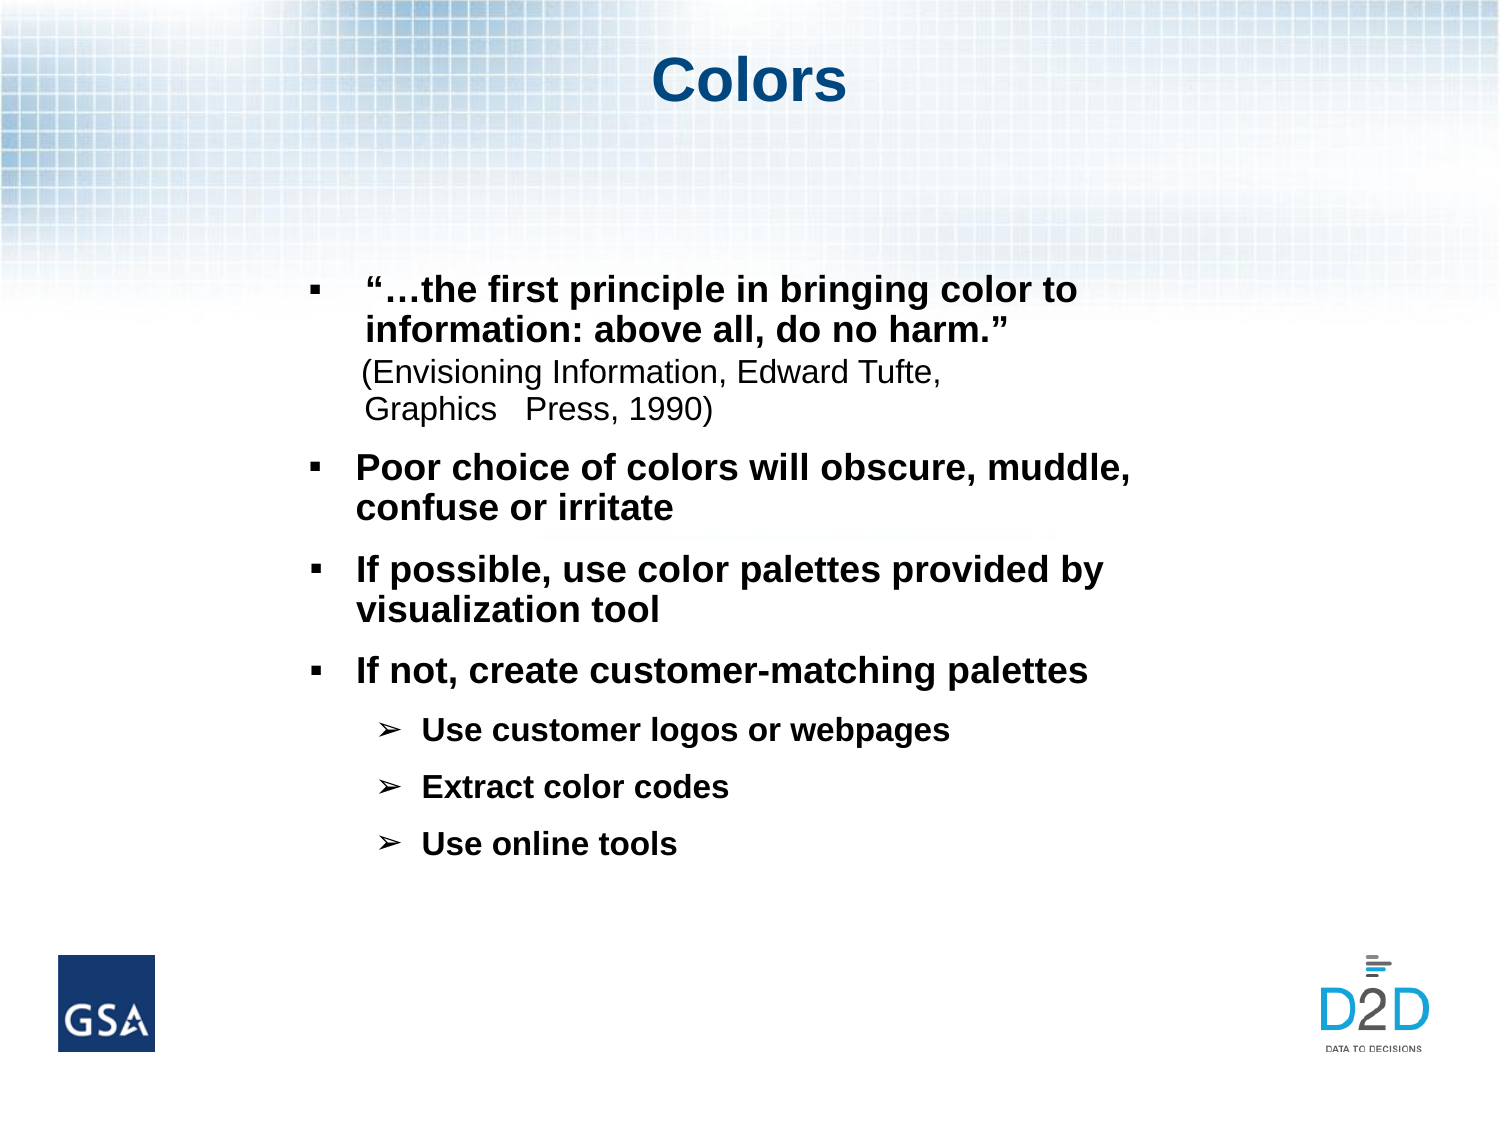

# Colors
“…the first principle in bringing color to information: above all, do no harm.”
     (Envisioning Information, Edward Tufte,
      Graphics   Press, 1990)
Poor choice of colors will obscure, muddle, confuse or irritate
If possible, use color palettes provided by visualization tool
If not, create customer-matching palettes
Use customer logos or webpages
Extract color codes
Use online tools